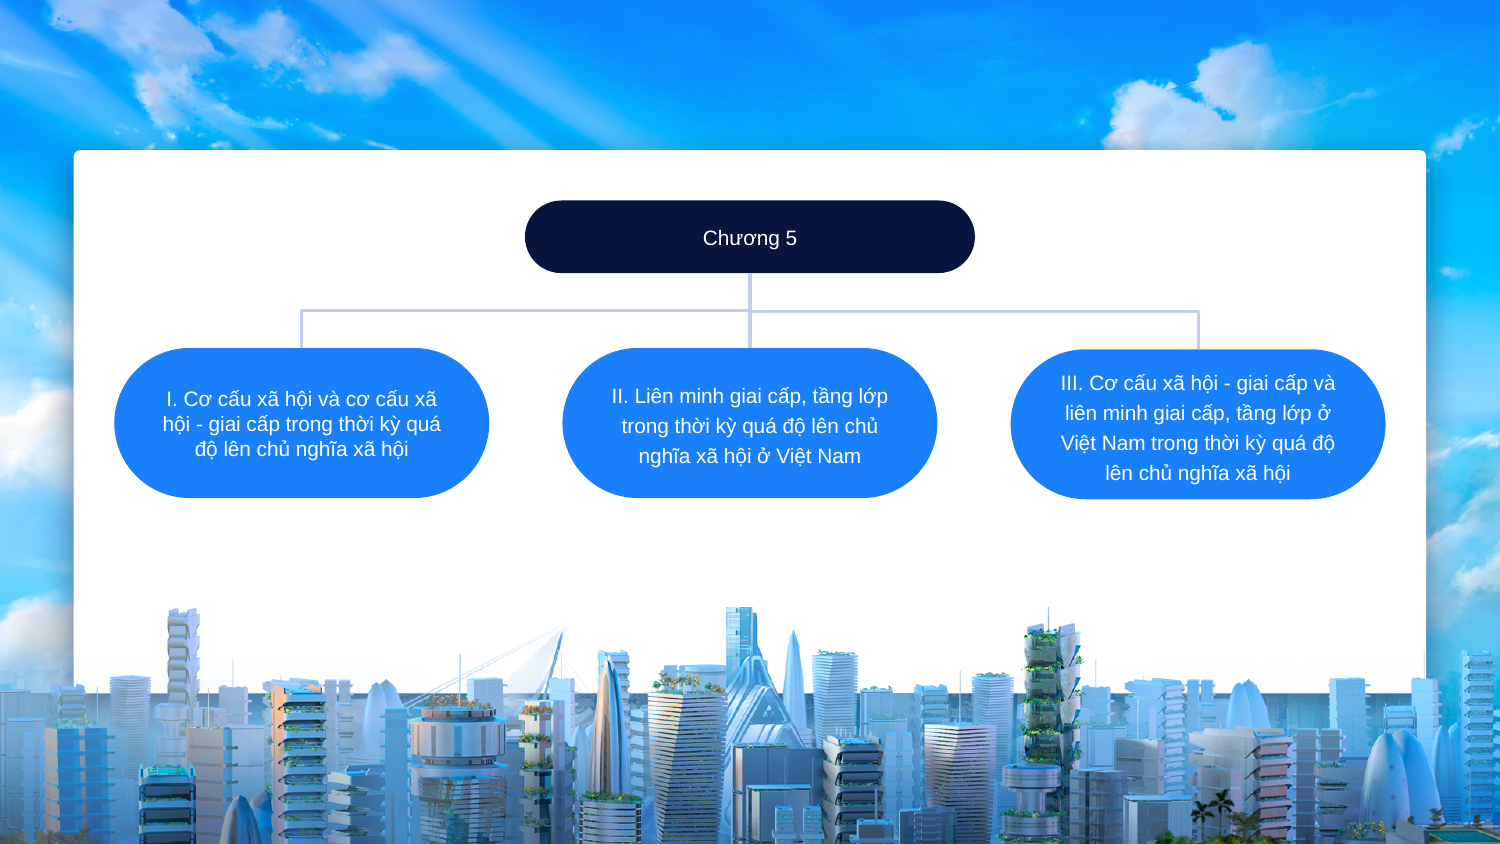

Chương 5
II. Liên minh giai cấp, tầng lớp trong thời kỳ quá độ lên chủ nghĩa xã hội ở Việt Nam
I. Cơ cấu xã hội và cơ cấu xã hội - giai cấp trong thời kỳ quá độ lên chủ nghĩa xã hội
III. Cơ cấu xã hội - giai cấp và liên minh giai cấp, tầng lớp ở Việt Nam trong thời kỳ quá độ lên chủ nghĩa xã hội